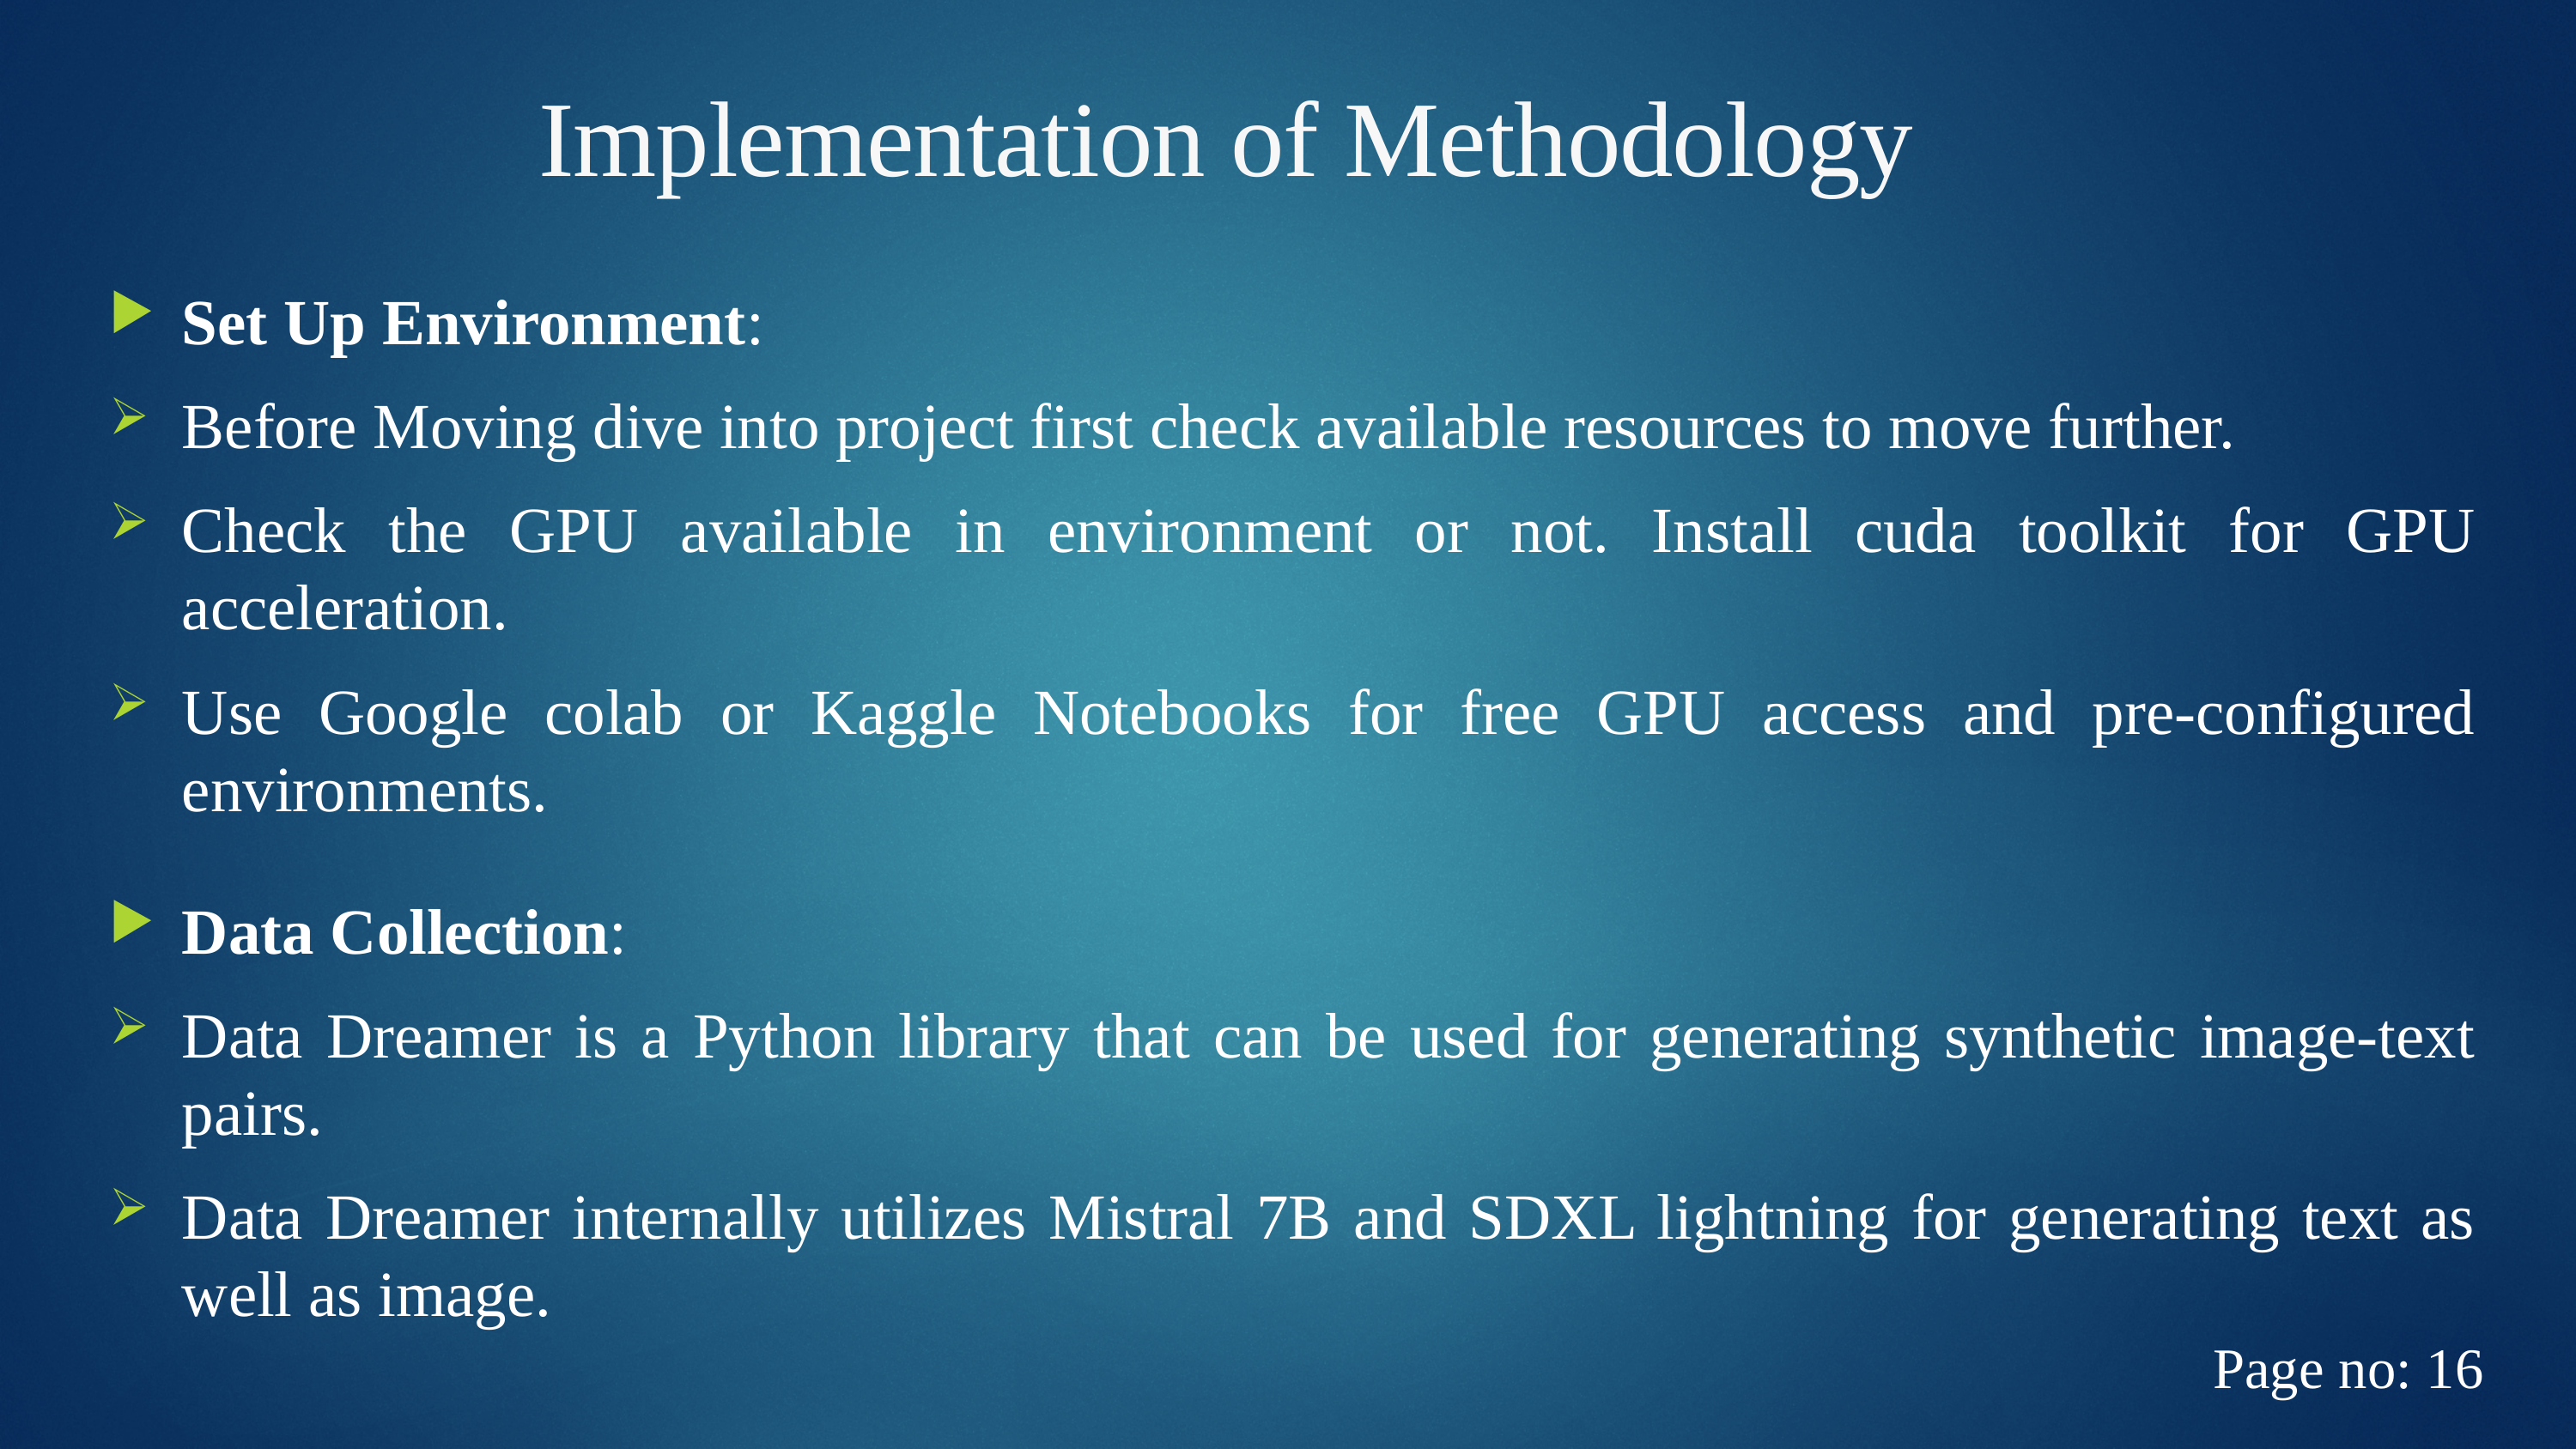

# Implementation of Methodology
Set Up Environment:
Before Moving dive into project first check available resources to move further.
Check the GPU available in environment or not. Install cuda toolkit for GPU acceleration.
Use Google colab or Kaggle Notebooks for free GPU access and pre-configured environments.
Data Collection:
Data Dreamer is a Python library that can be used for generating synthetic image-text pairs.
Data Dreamer internally utilizes Mistral 7B and SDXL lightning for generating text as well as image.

Page no: 16